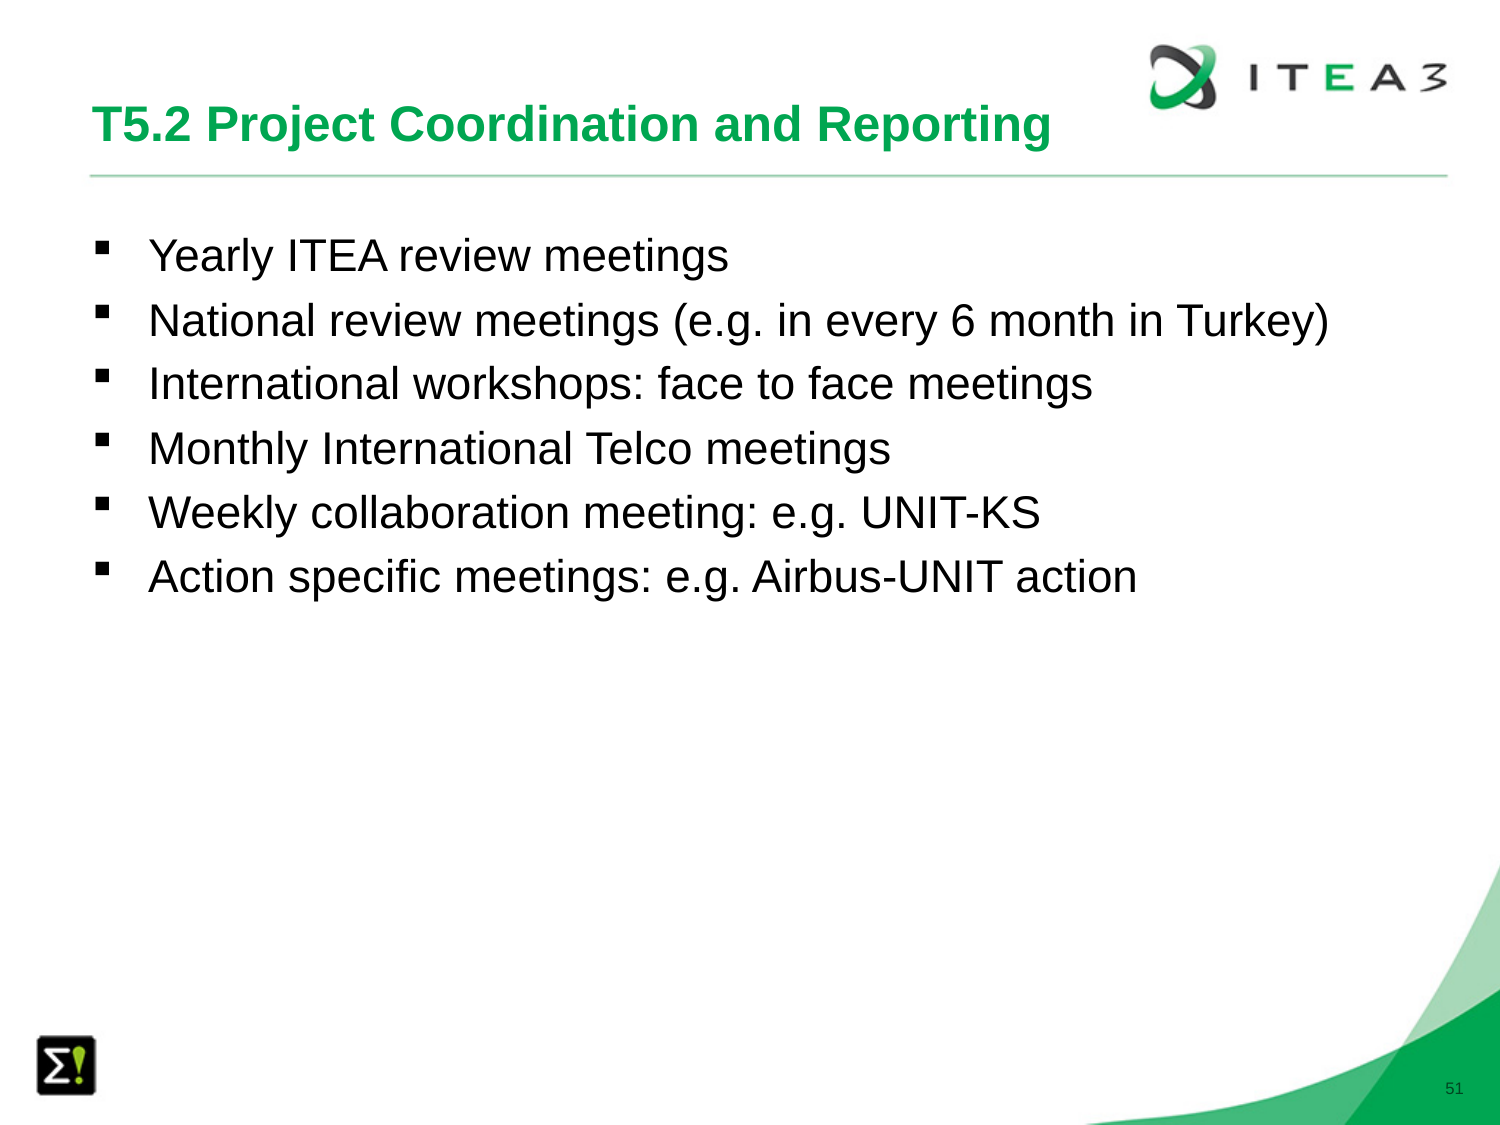

# T5.2 Project Coordination and Reporting
Yearly ITEA review meetings
National review meetings (e.g. in every 6 month in Turkey)
International workshops: face to face meetings
Monthly International Telco meetings
Weekly collaboration meeting: e.g. UNIT-KS
Action specific meetings: e.g. Airbus-UNIT action